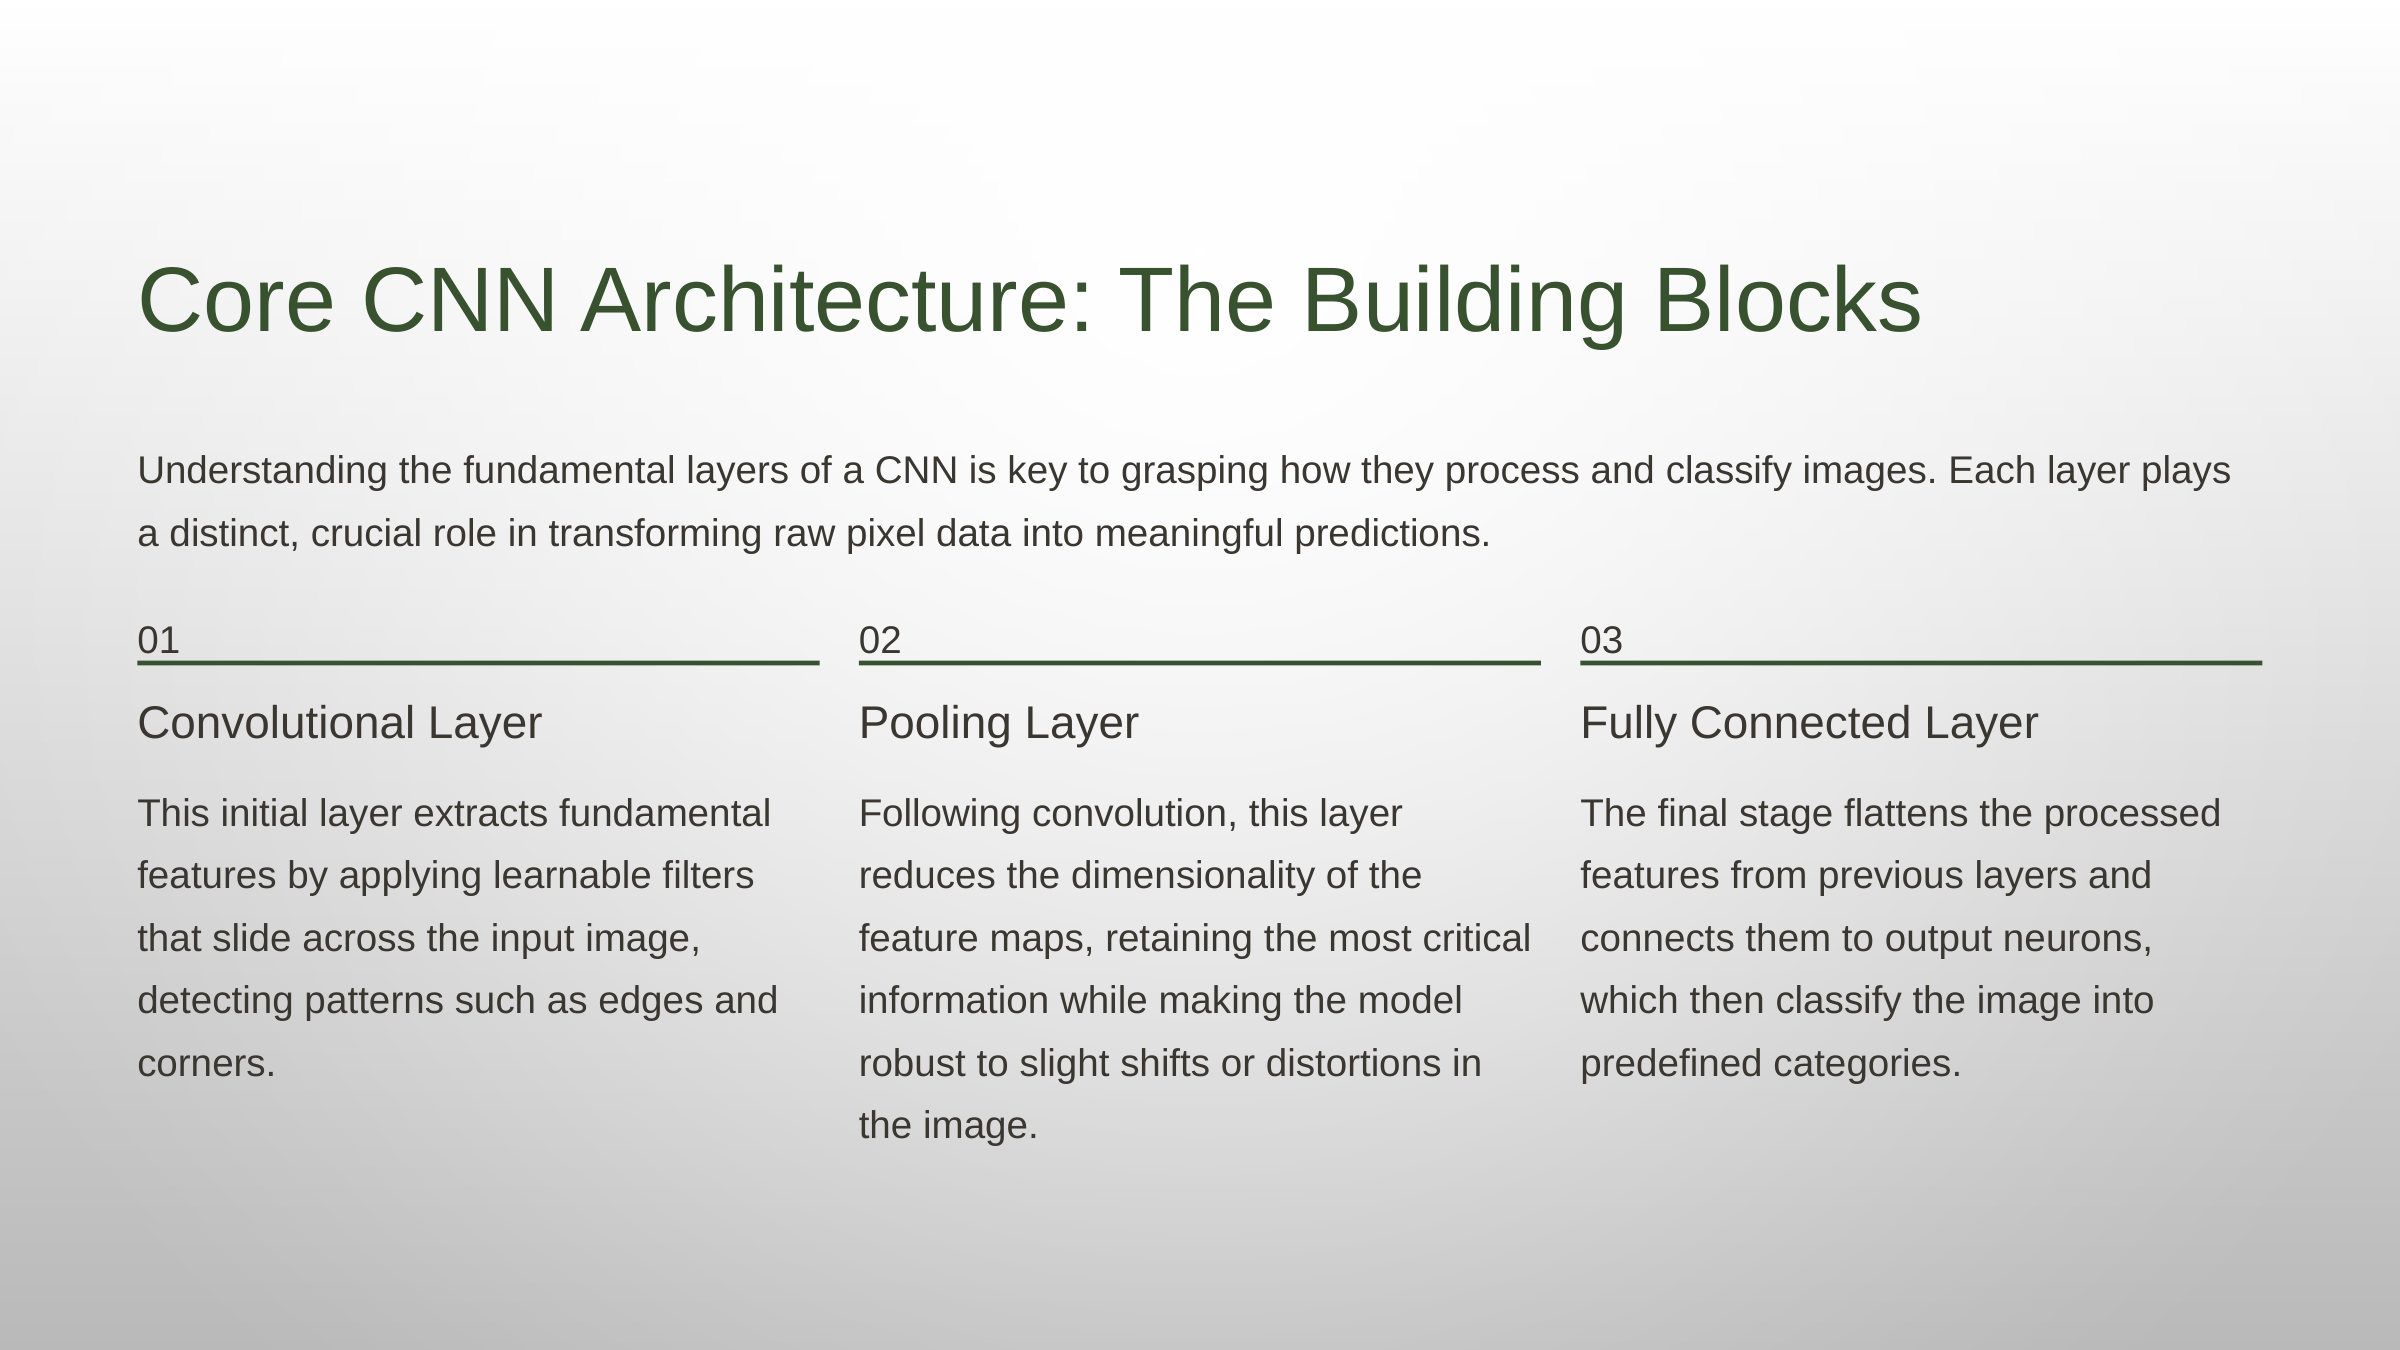

Core CNN Architecture: The Building Blocks
Understanding the fundamental layers of a CNN is key to grasping how they process and classify images. Each layer plays a distinct, crucial role in transforming raw pixel data into meaningful predictions.
01
02
03

Convolutional Layer
Pooling Layer
Fully Connected Layer
This initial layer extracts fundamental features by applying learnable filters that slide across the input image, detecting patterns such as edges and corners.
Following convolution, this layer reduces the dimensionality of the feature maps, retaining the most critical information while making the model robust to slight shifts or distortions in the image.
The final stage flattens the processed features from previous layers and connects them to output neurons, which then classify the image into predefined categories.